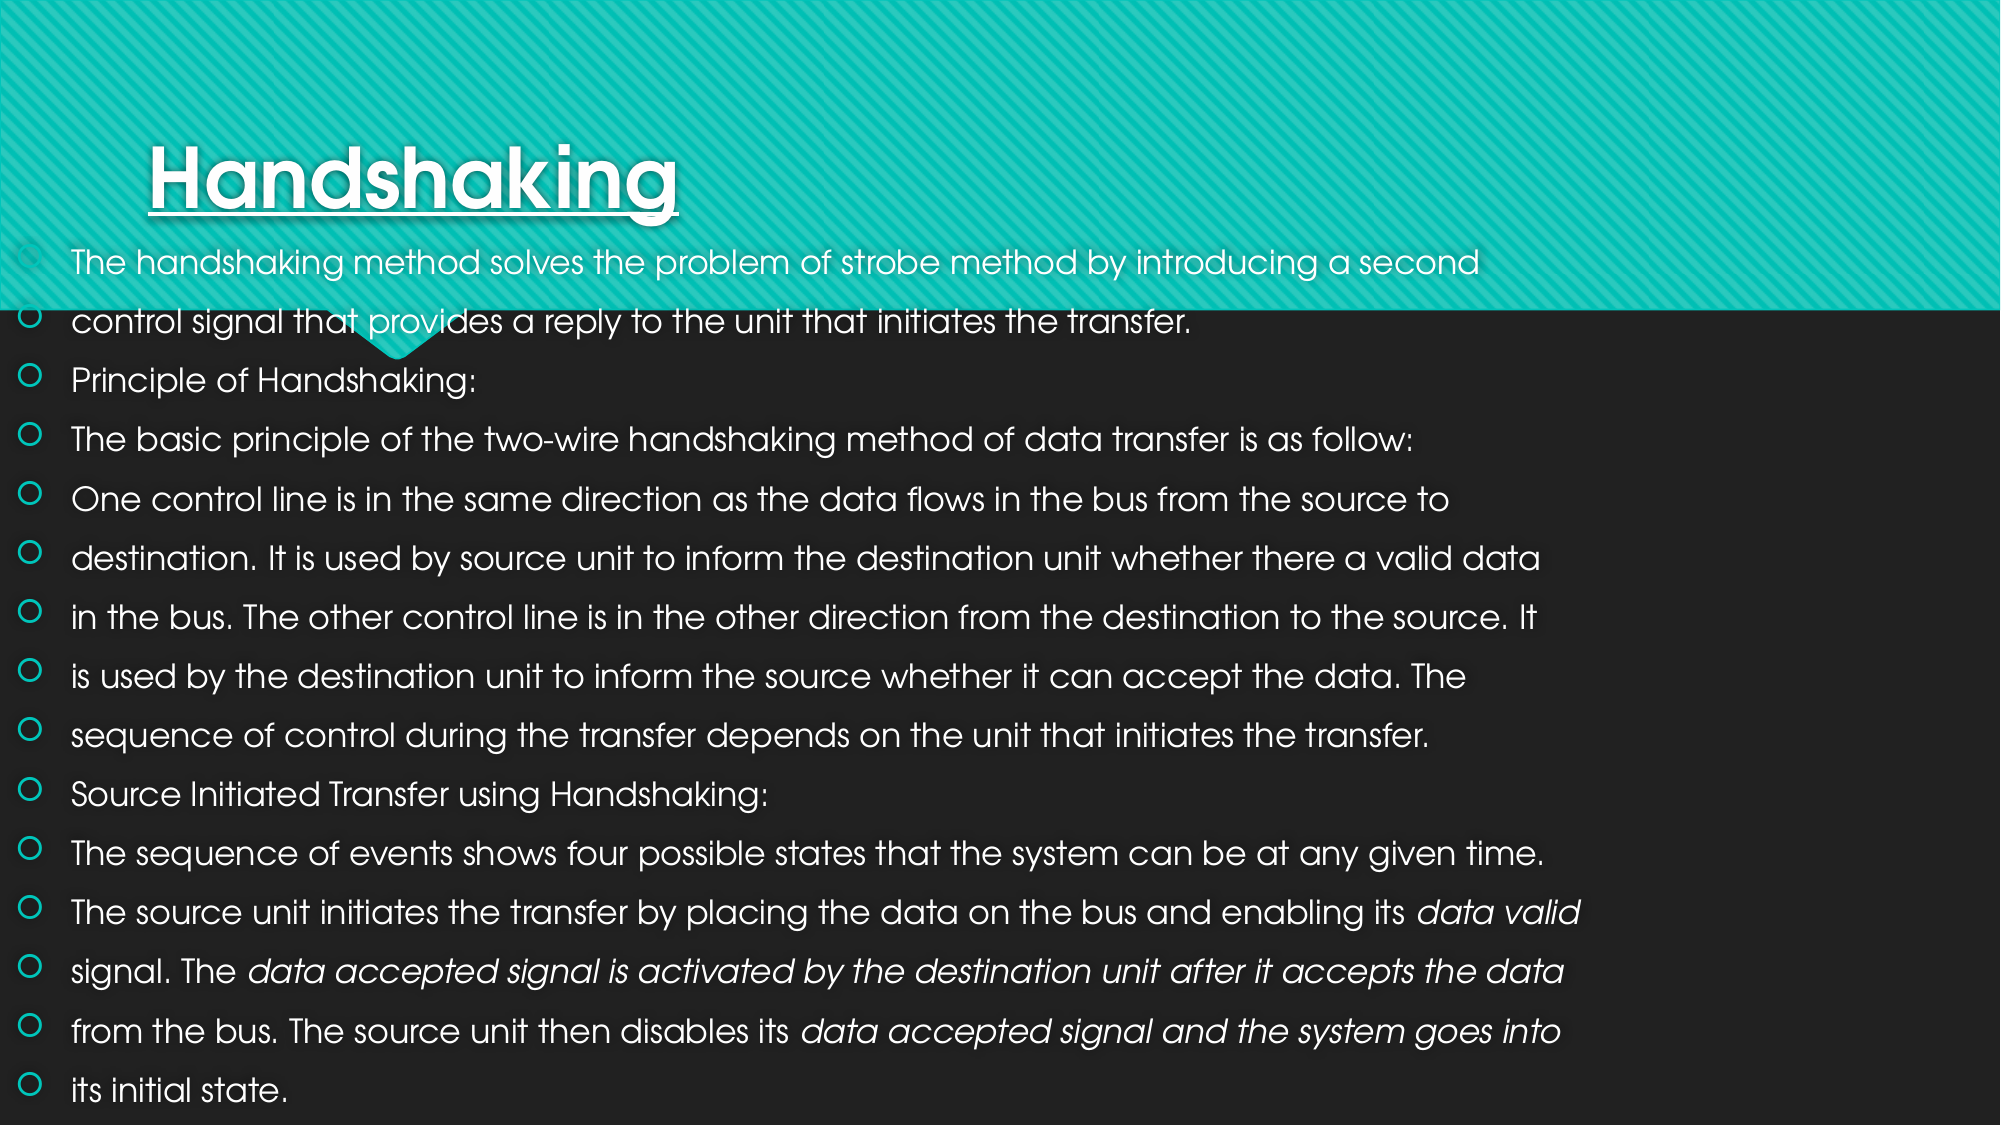

# Handshaking
The handshaking method solves the problem of strobe method by introducing a second
control signal that provides a reply to the unit that initiates the transfer.
Principle of Handshaking:
The basic principle of the two-wire handshaking method of data transfer is as follow:
One control line is in the same direction as the data flows in the bus from the source to
destination. It is used by source unit to inform the destination unit whether there a valid data
in the bus. The other control line is in the other direction from the destination to the source. It
is used by the destination unit to inform the source whether it can accept the data. The
sequence of control during the transfer depends on the unit that initiates the transfer.
Source Initiated Transfer using Handshaking:
The sequence of events shows four possible states that the system can be at any given time.
The source unit initiates the transfer by placing the data on the bus and enabling its data valid
signal. The data accepted signal is activated by the destination unit after it accepts the data
from the bus. The source unit then disables its data accepted signal and the system goes into
its initial state.